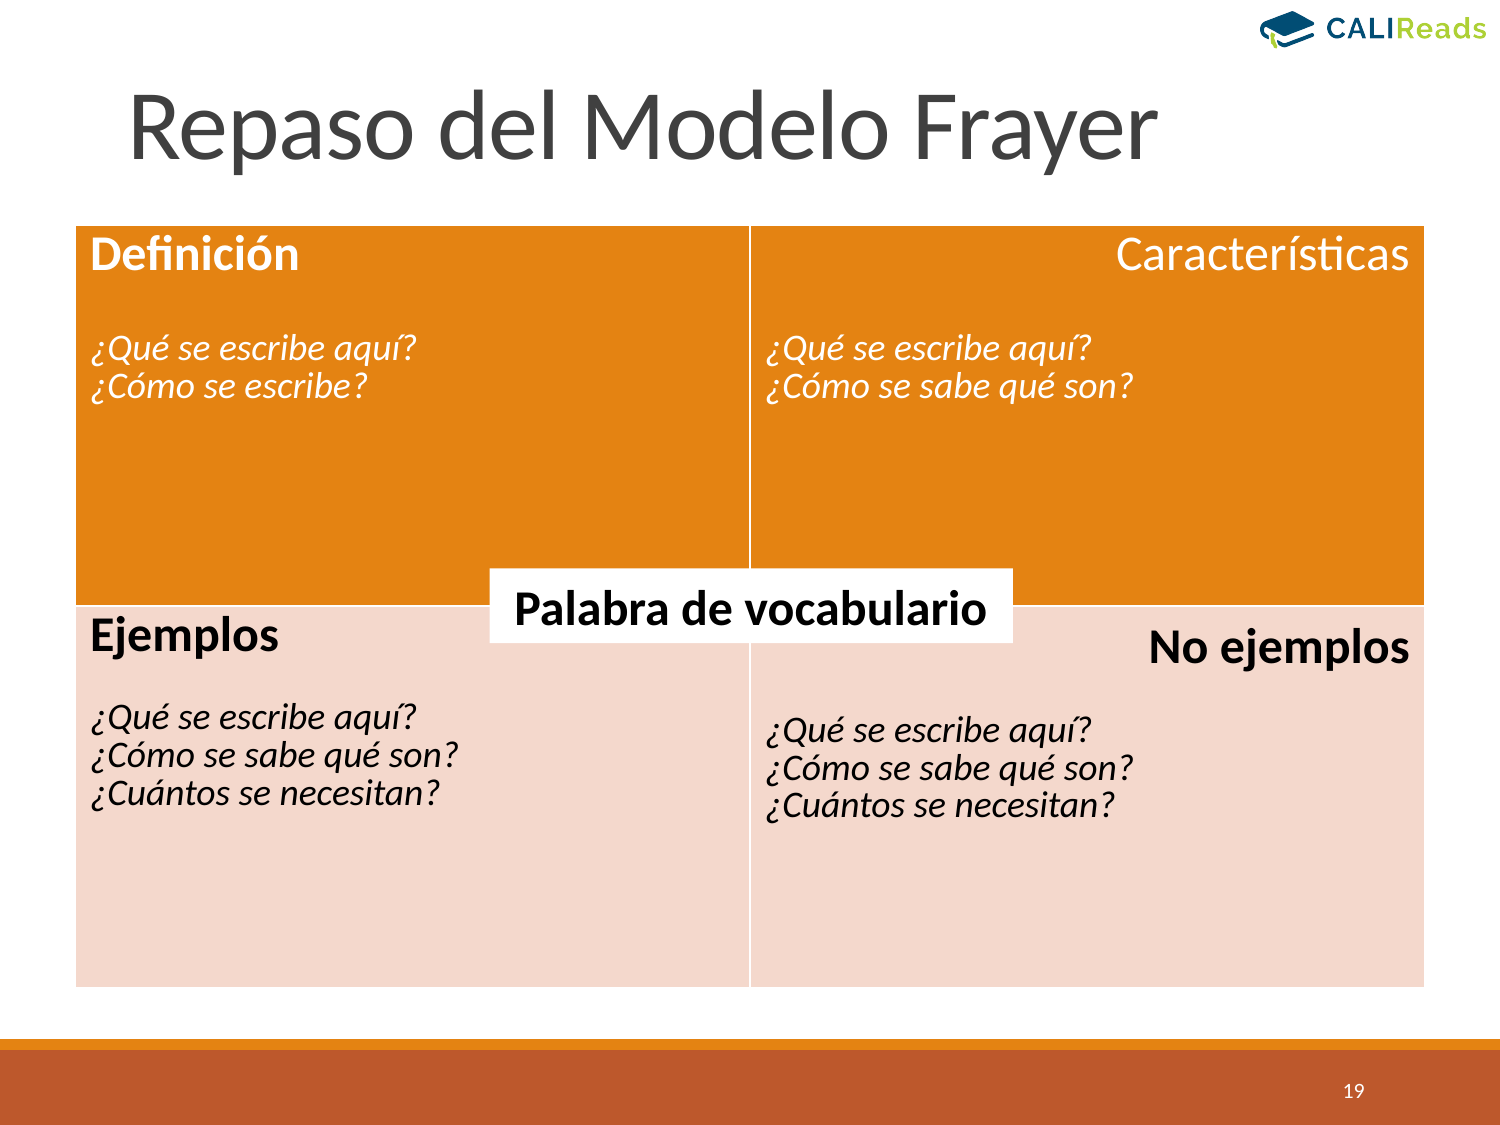

# Repaso del Modelo Frayer
| Definición ¿Qué se escribe aquí? ¿Cómo se escribe? | Características ¿Qué se escribe aquí? ¿Cómo se sabe qué son? |
| --- | --- |
| Ejemplos ¿Qué se escribe aquí? ¿Cómo se sabe qué son? ¿Cuántos se necesitan? | No ejemplos ¿Qué se escribe aquí? ¿Cómo se sabe qué son? ¿Cuántos se necesitan? |
Palabra de vocabulario
19